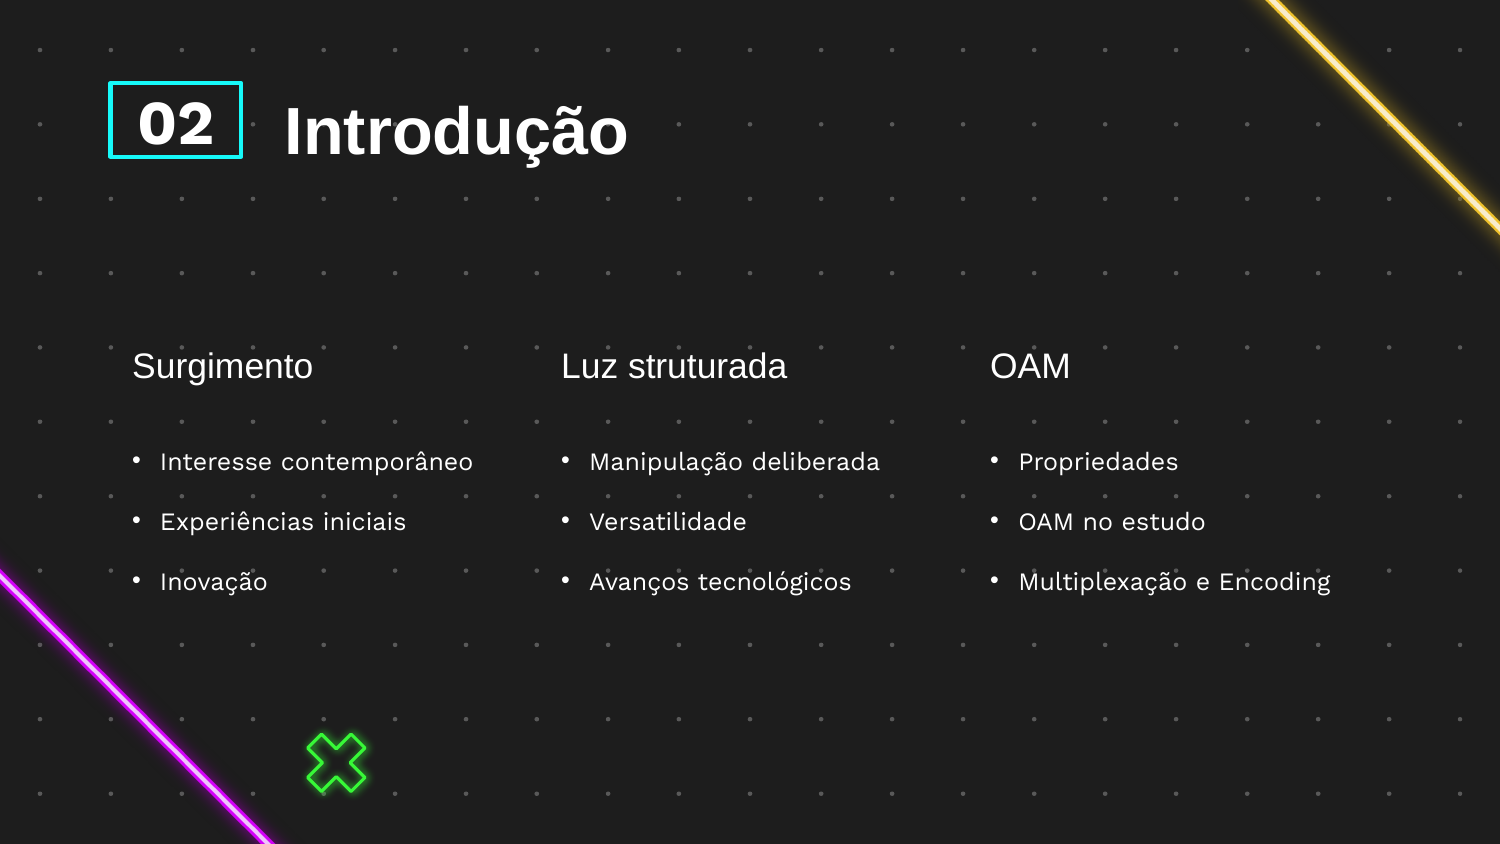

# Introdução
02

Multiplexaçao
Surgimento
Luz struturada
OAM
encodign
Encoding
Permite a transmissão de múltiplos canais ortogonais de informação, aumentando significativamente a capacidade de transmissão de dados.
A luz é codificada com diferentes valores de OAM, permitindo a transmissão simultânea de múltiplos canais no mesmo guia de onda ou canal de espaço livre.
Utiliza N estados distintos de OAM para codificar N símbolos ("0", "1", ..., "N-1").
Uma sequência de estados de OAM é gerada, com cada estado transmitido em um intervalo de tempo diferente.
No recetor, a informação é decodificada identificando o estado de OAM recebido em cada ponto temporal.
Interesse contemporâneo
Experiências iniciais
Inovação
Propriedades
OAM no estudo
Multiplexação e Encoding
Manipulação deliberada
Versatilidade
Avanços tecnológicos